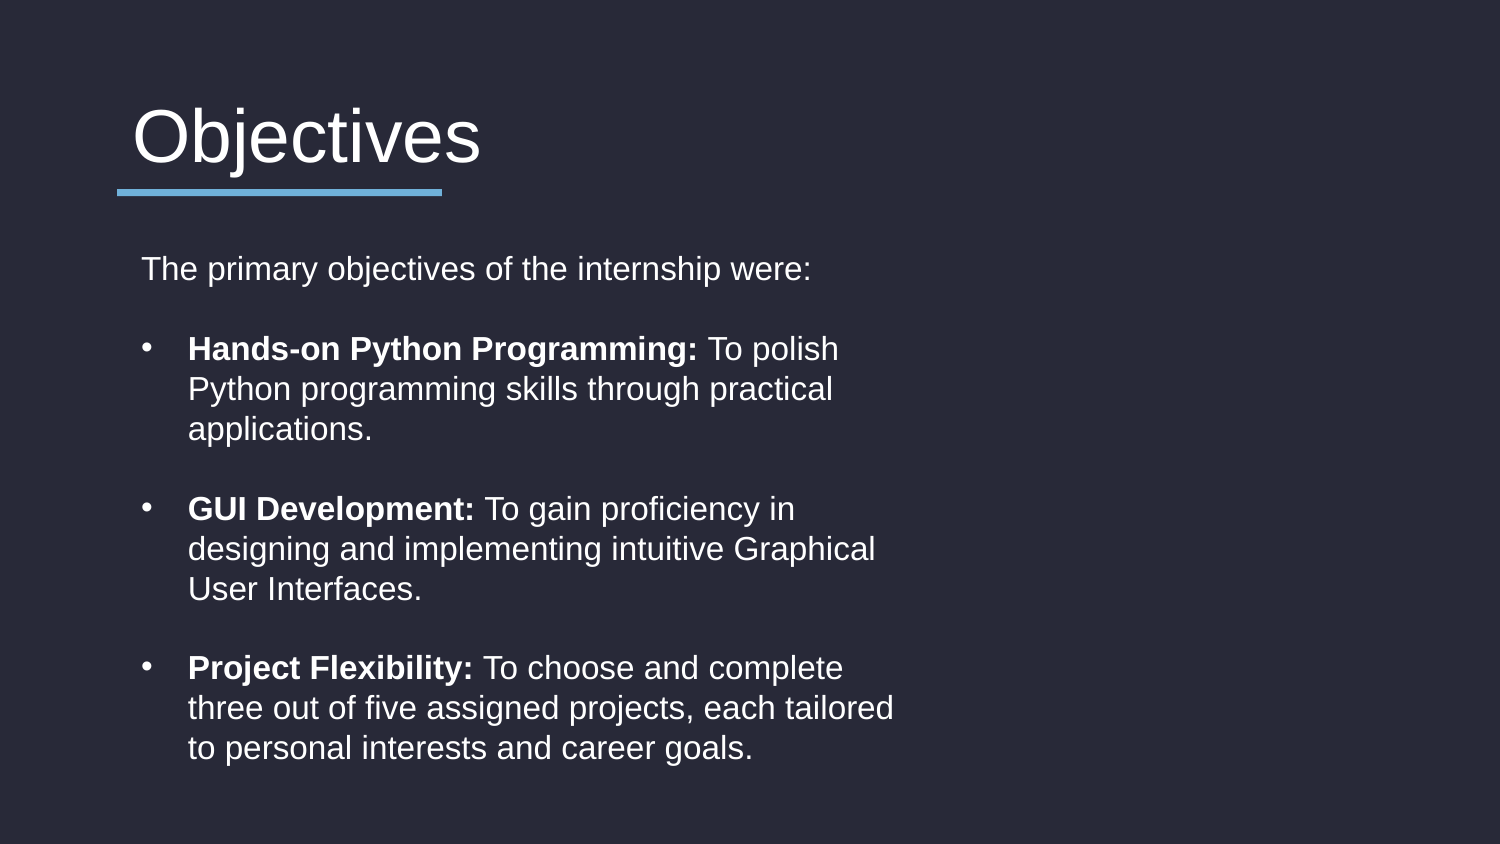

# Objectives
The primary objectives of the internship were:

Hands-on Python Programming: To polish Python programming skills through practical applications.
GUI Development: To gain proficiency in designing and implementing intuitive Graphical User Interfaces.
Project Flexibility: To choose and complete three out of five assigned projects, each tailored to personal interests and career goals.